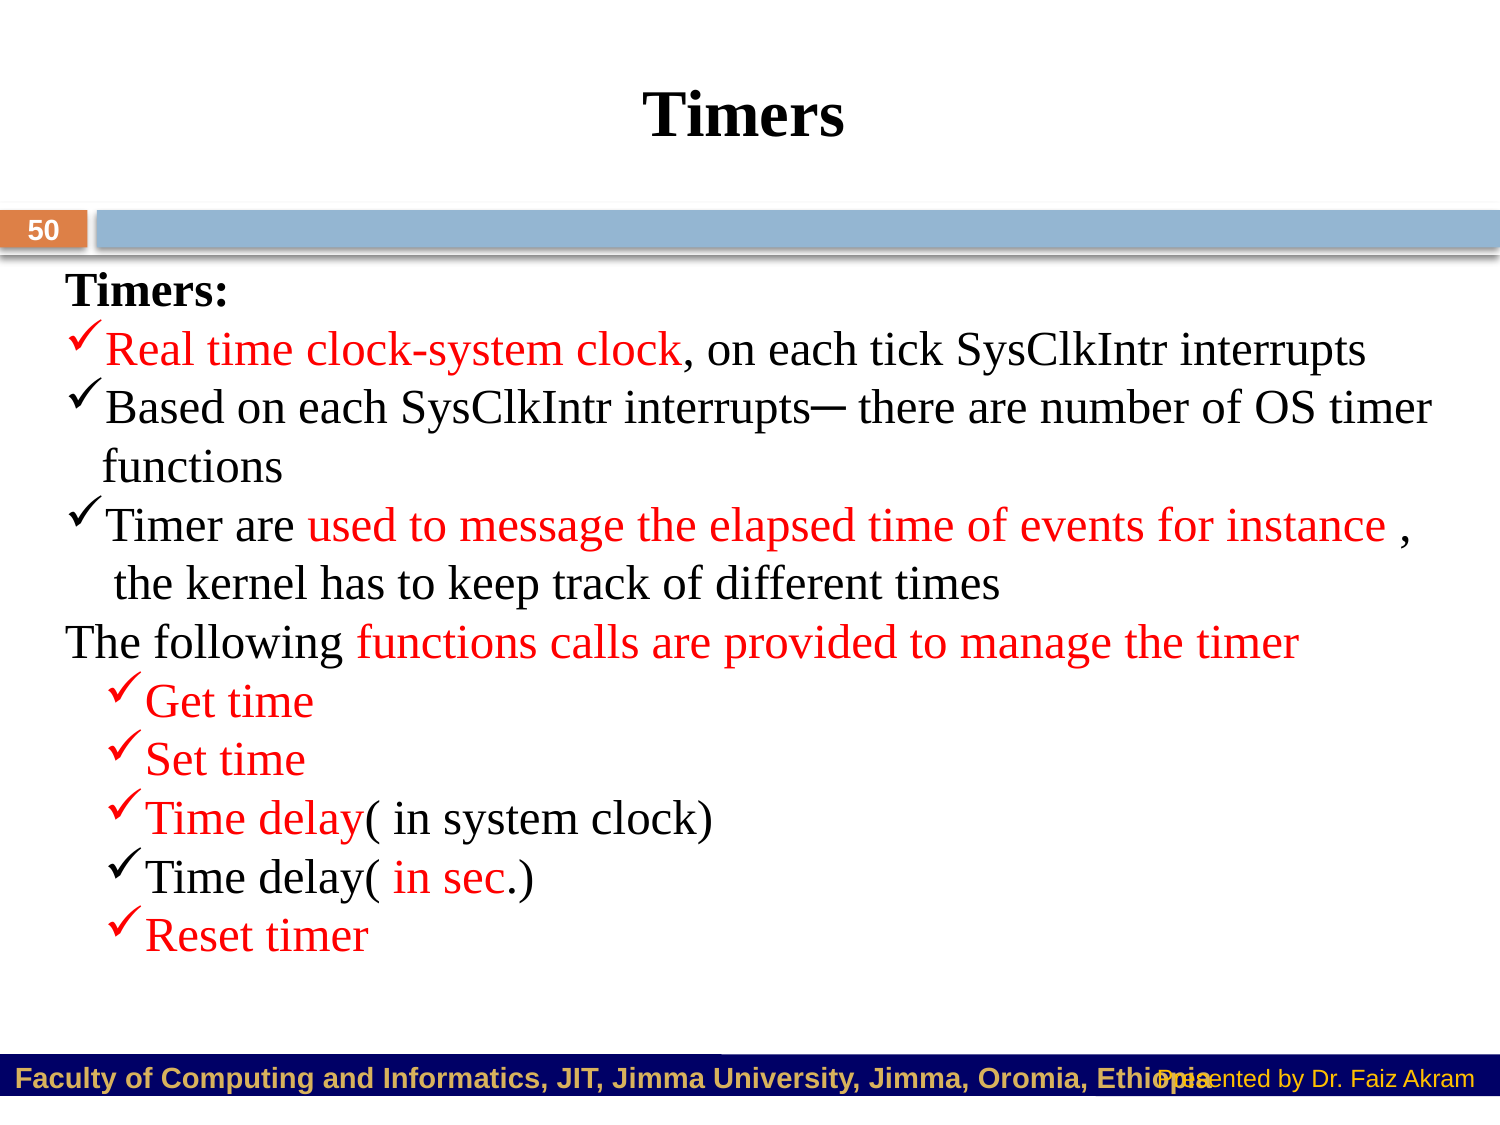

Timers

50
Timers:
Real time clock-system clock, on each tick SysClkIntr interrupts
Based on each SysClkIntr interrupts─ there are number of OS timer
   functions
Timer are used to message the elapsed time of events for instance ,
    the kernel has to keep track of different times
The following functions calls are provided to manage the timer
Get time
Set time
Time delay( in system clock)
Time delay( in sec.)
Reset timer

Faculty of Computing and Informatics, JIT, Jimma University, Jimma, Oromia, Ethiopia
Presented by Dr. Faiz Akram